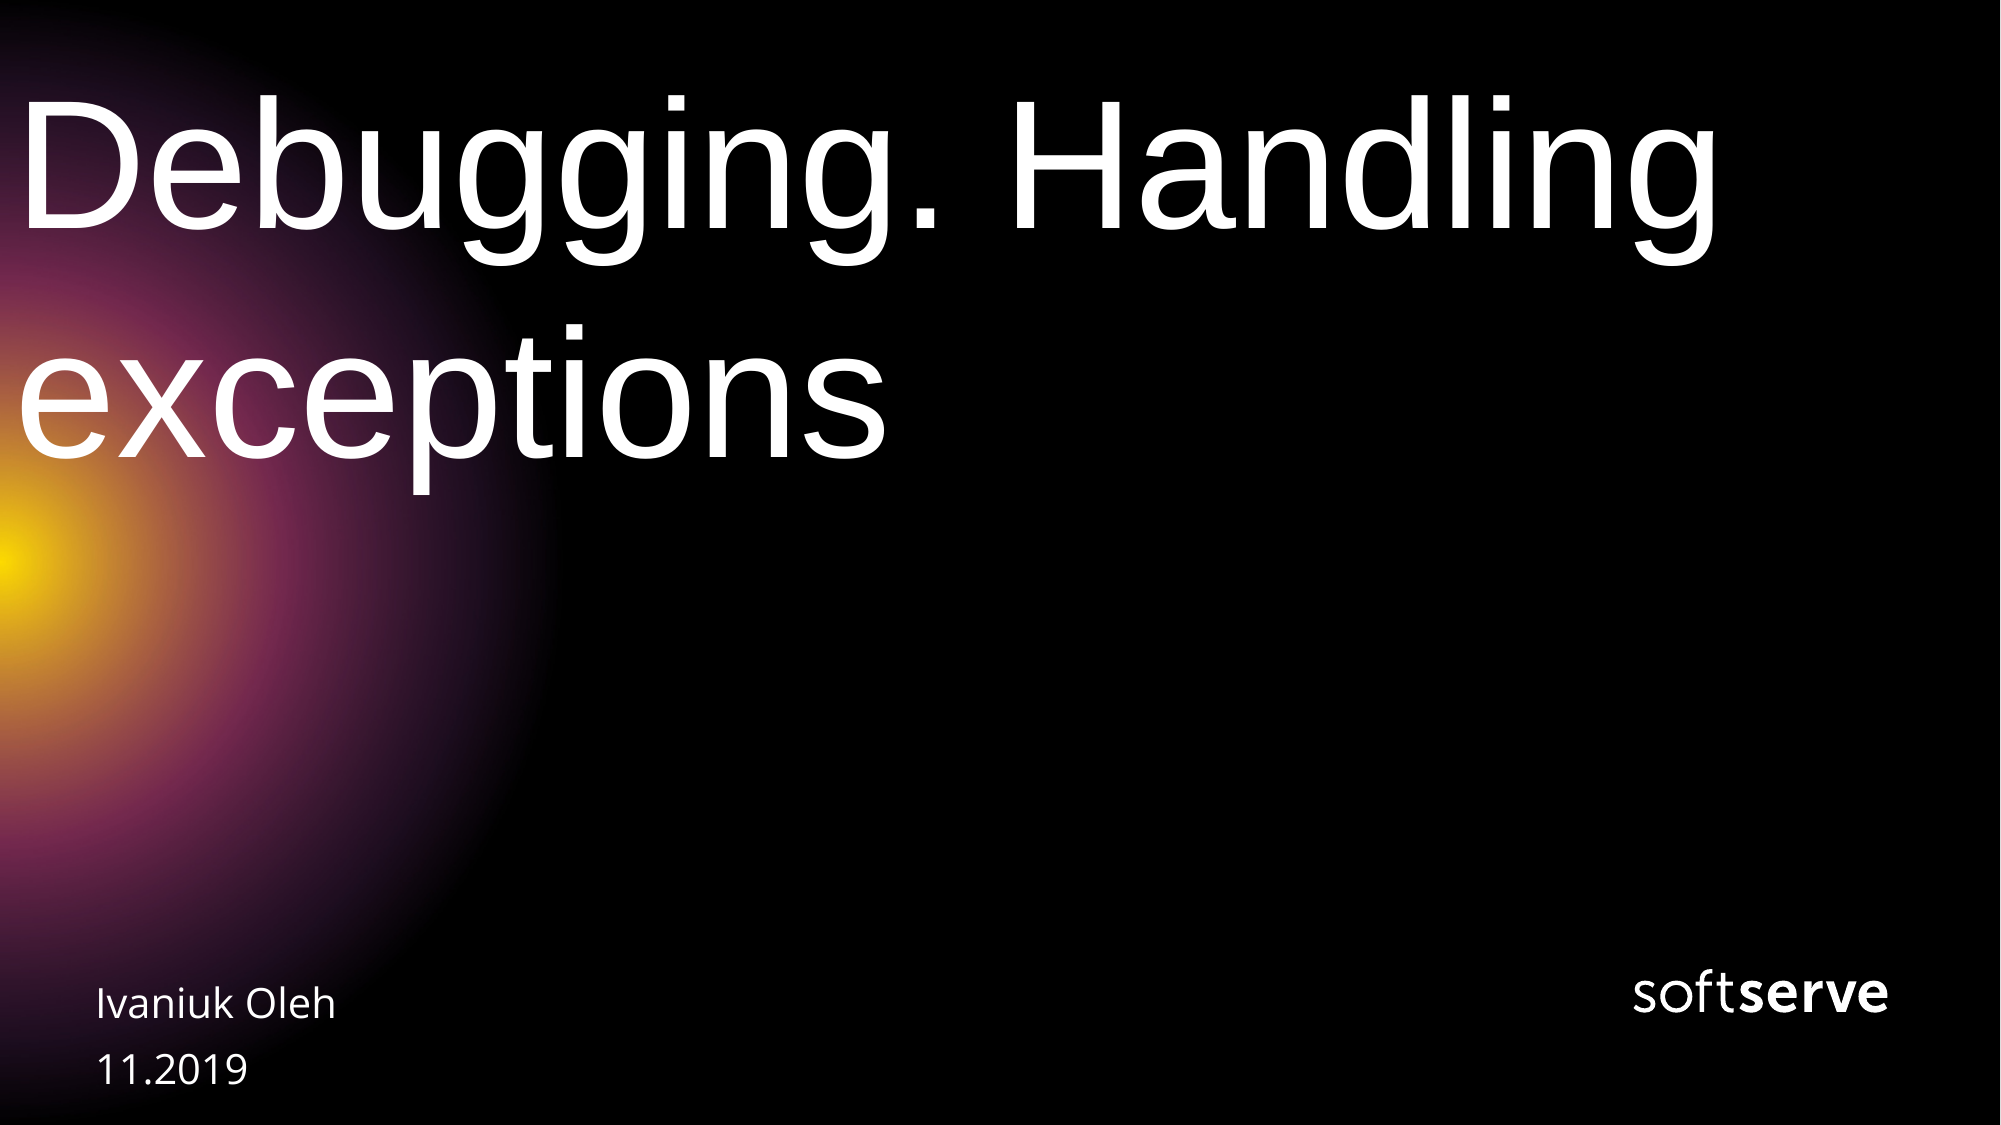

# Debugging. Handling exceptions
Ivaniuk Oleh
11.2019